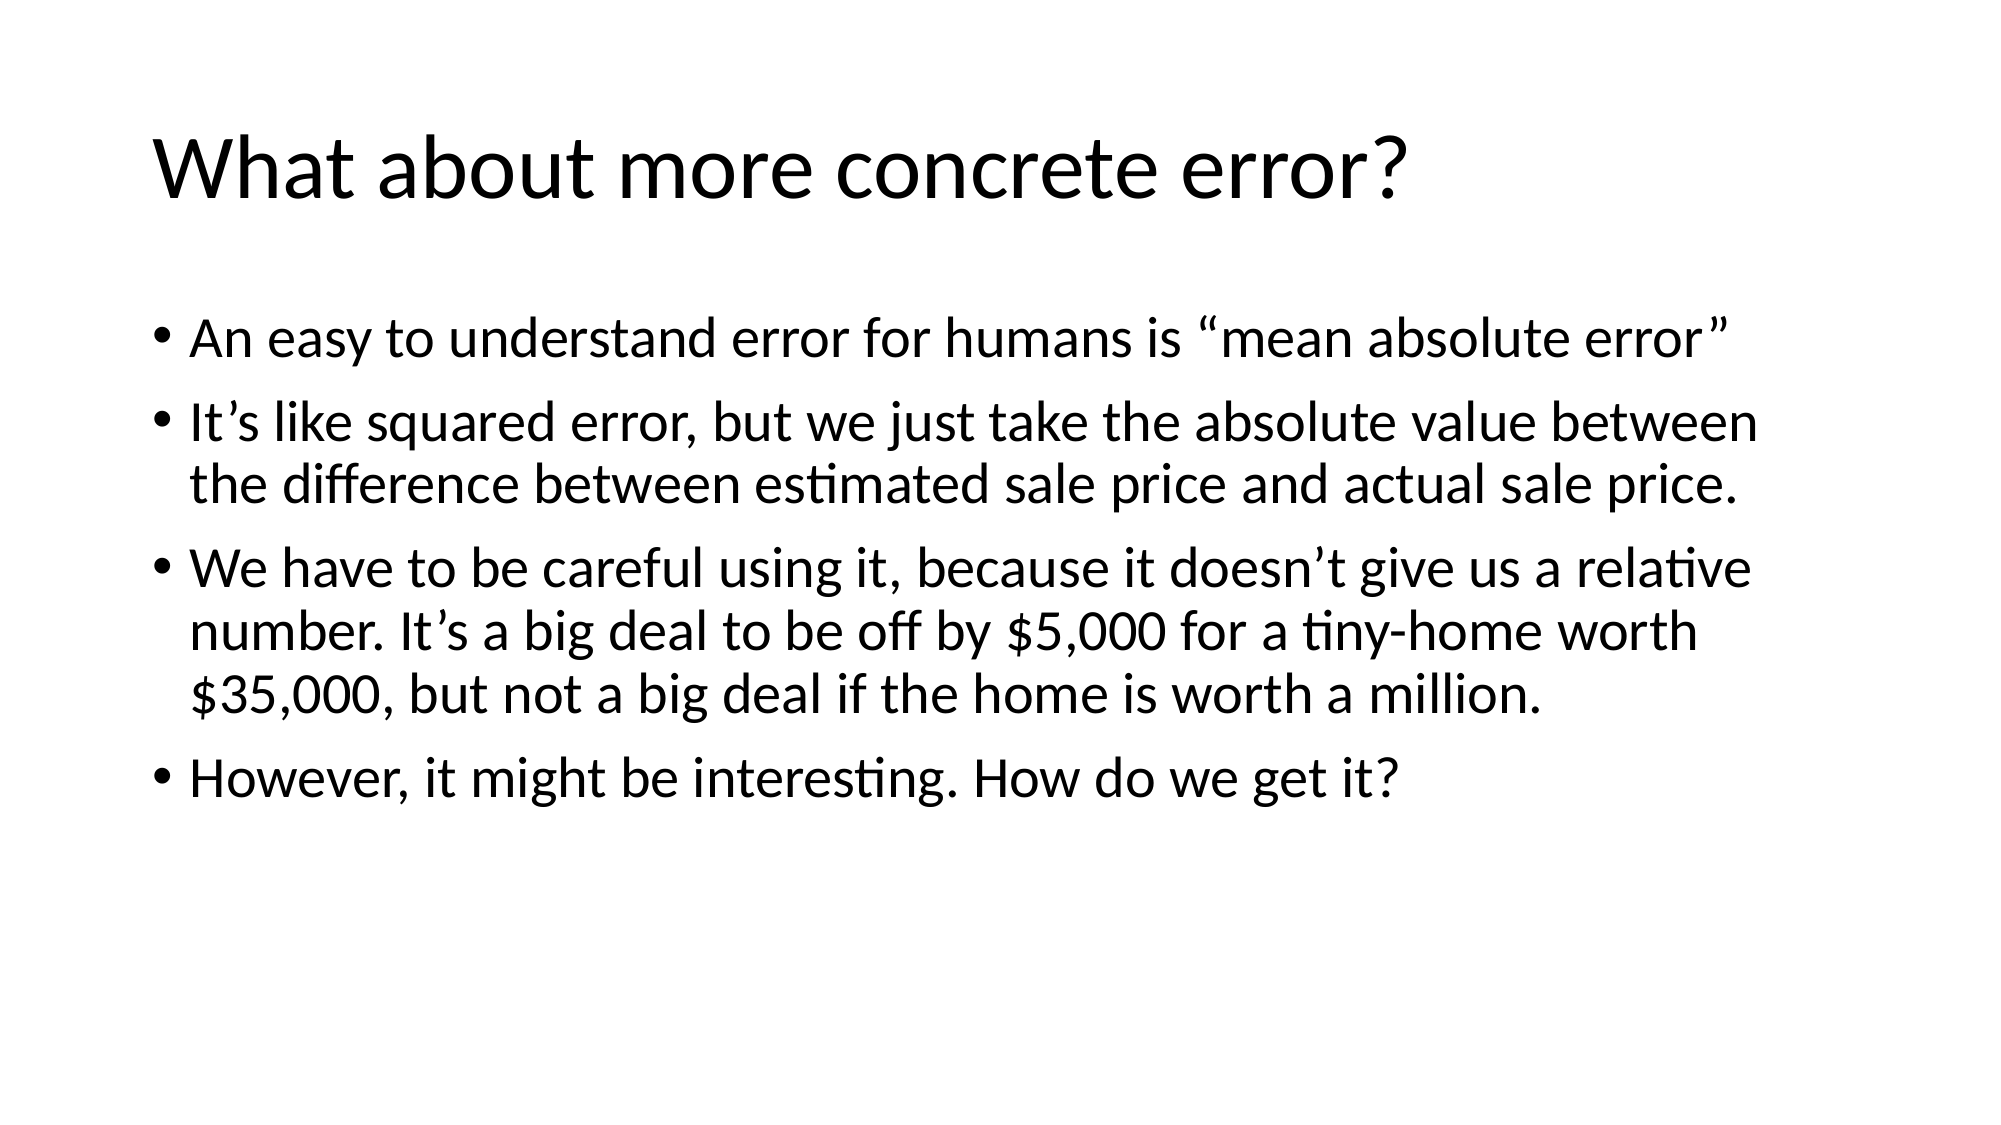

# What about more concrete error?
An easy to understand error for humans is “mean absolute error”
It’s like squared error, but we just take the absolute value between the difference between estimated sale price and actual sale price.
We have to be careful using it, because it doesn’t give us a relative number. It’s a big deal to be off by $5,000 for a tiny-home worth $35,000, but not a big deal if the home is worth a million.
However, it might be interesting. How do we get it?